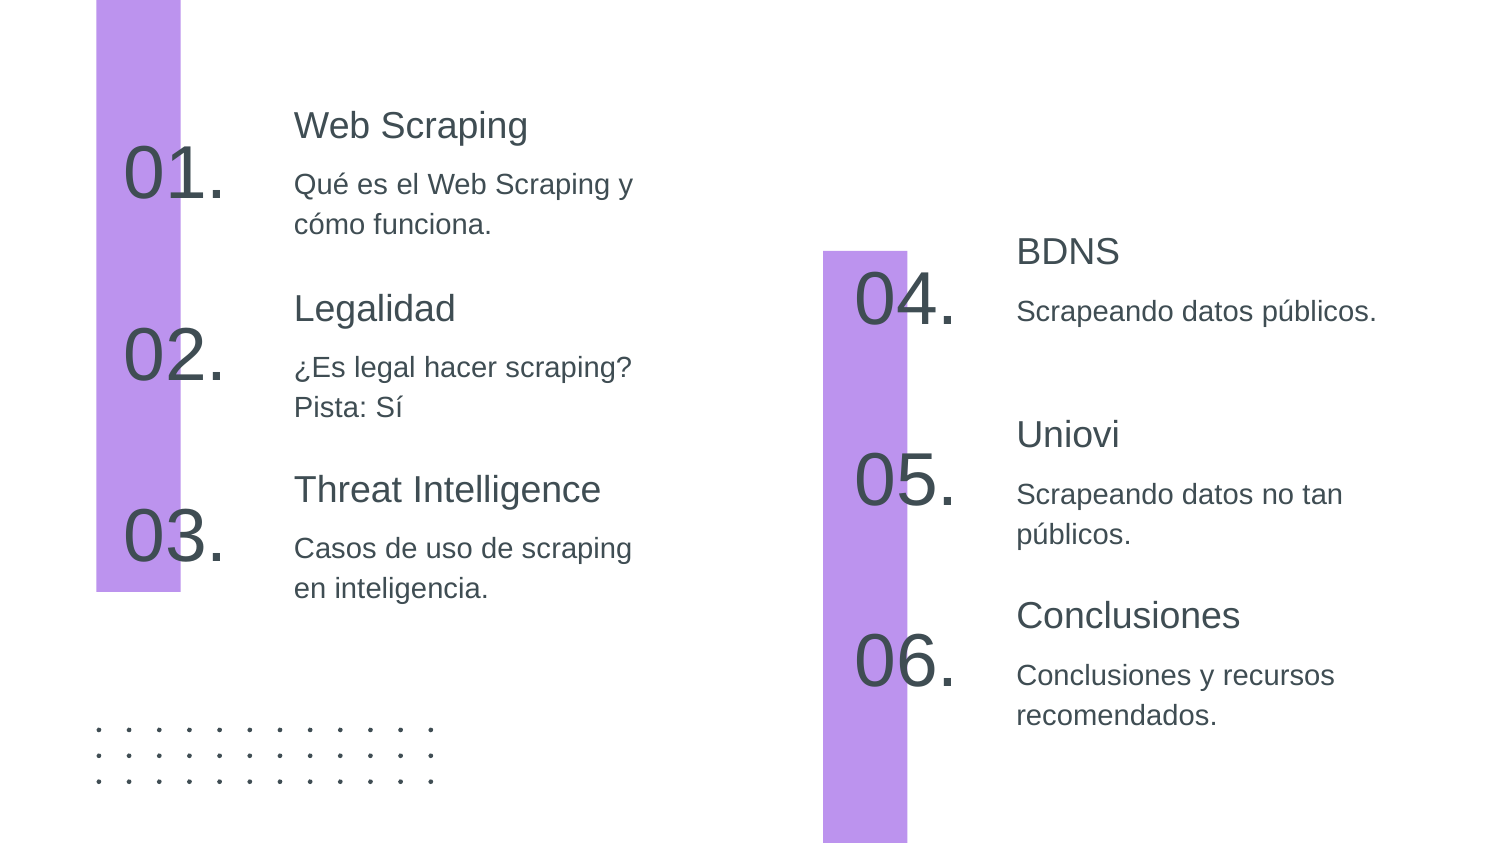

Web Scraping
01.
Qué es el Web Scraping y cómo funciona.
BDNS

# 04.
Legalidad
Scrapeando datos públicos.
02.
¿Es legal hacer scraping? Pista: Sí
Uniovi
05.
Threat Intelligence
Scrapeando datos no tan públicos.
03.
Casos de uso de scraping en inteligencia.
Conclusiones

06.
Conclusiones y recursos recomendados.